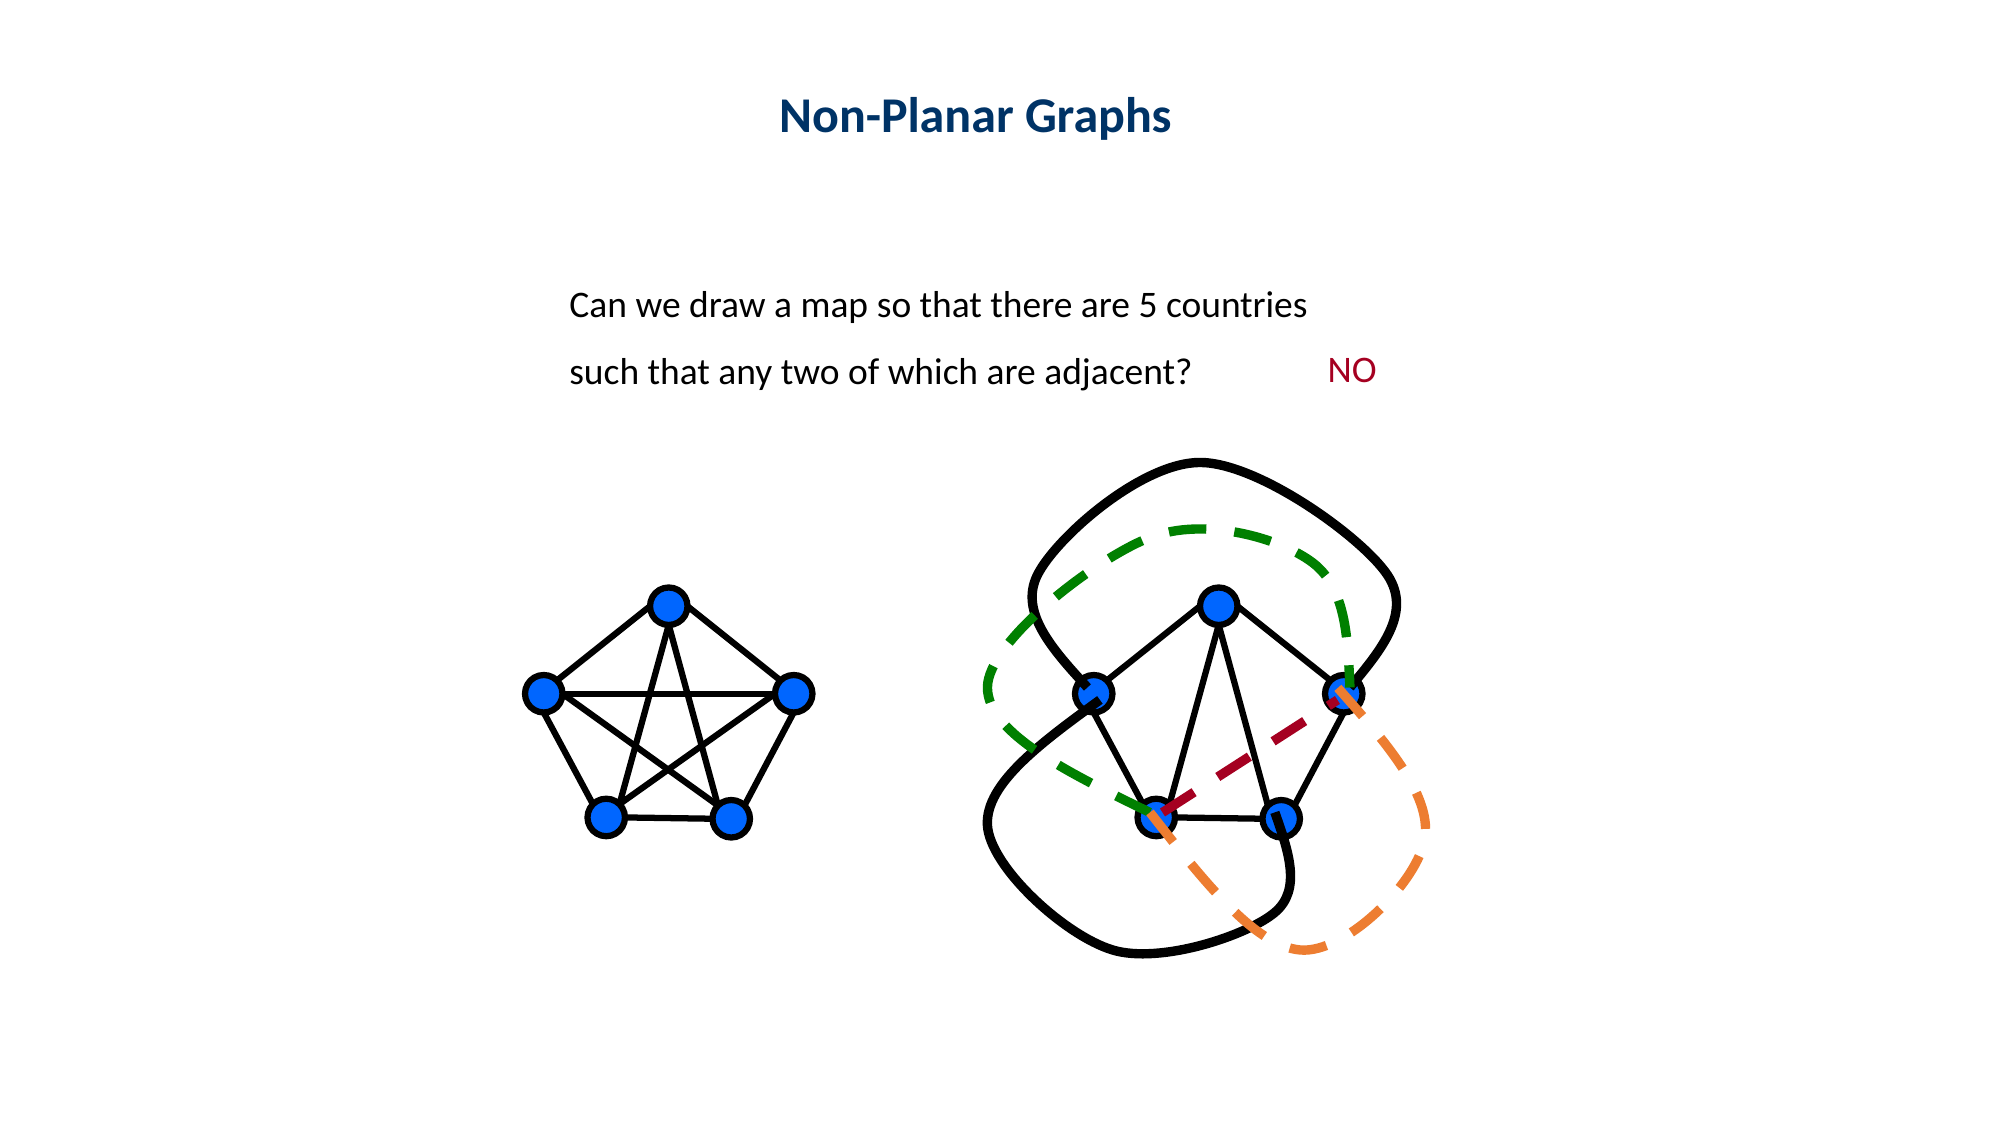

Non-Planar Graphs
Can we draw a map so that there are 5 countries
such that any two of which are adjacent?
NO